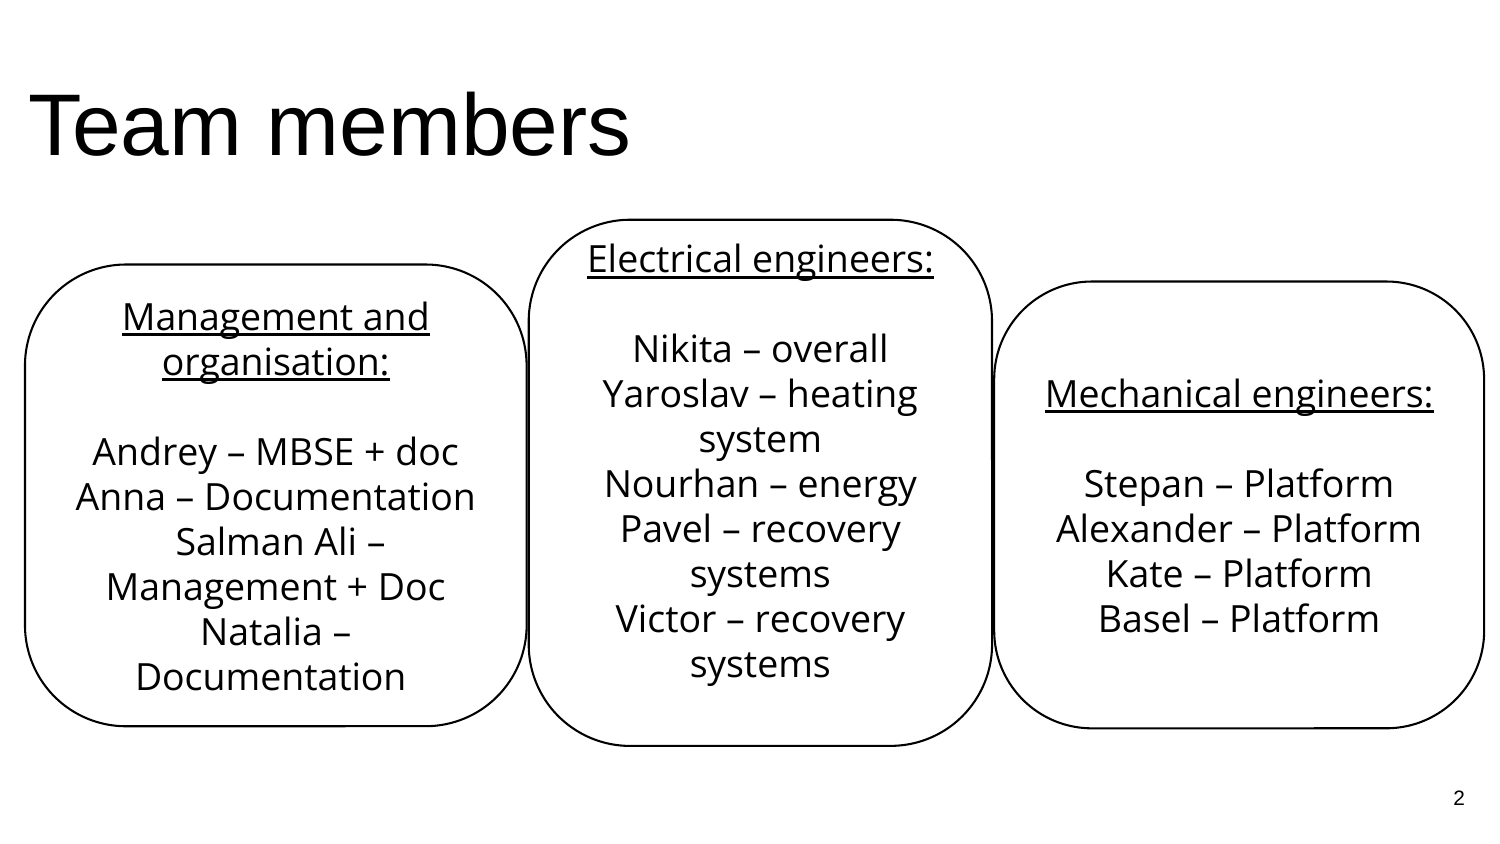

# Team members
Electrical engineers:

Nikita – overall
Yaroslav – heating system
Nourhan – energy
Pavel – recovery systems
Victor – recovery systems

Management and organisation:

Andrey – MBSE + doc
Anna – Documentation
 Salman Ali – Management + Doc
Natalia – Documentation
Mechanical engineers:

Stepan – Platform
Alexander – Platform
Kate – Platform
Basel – Platform
2